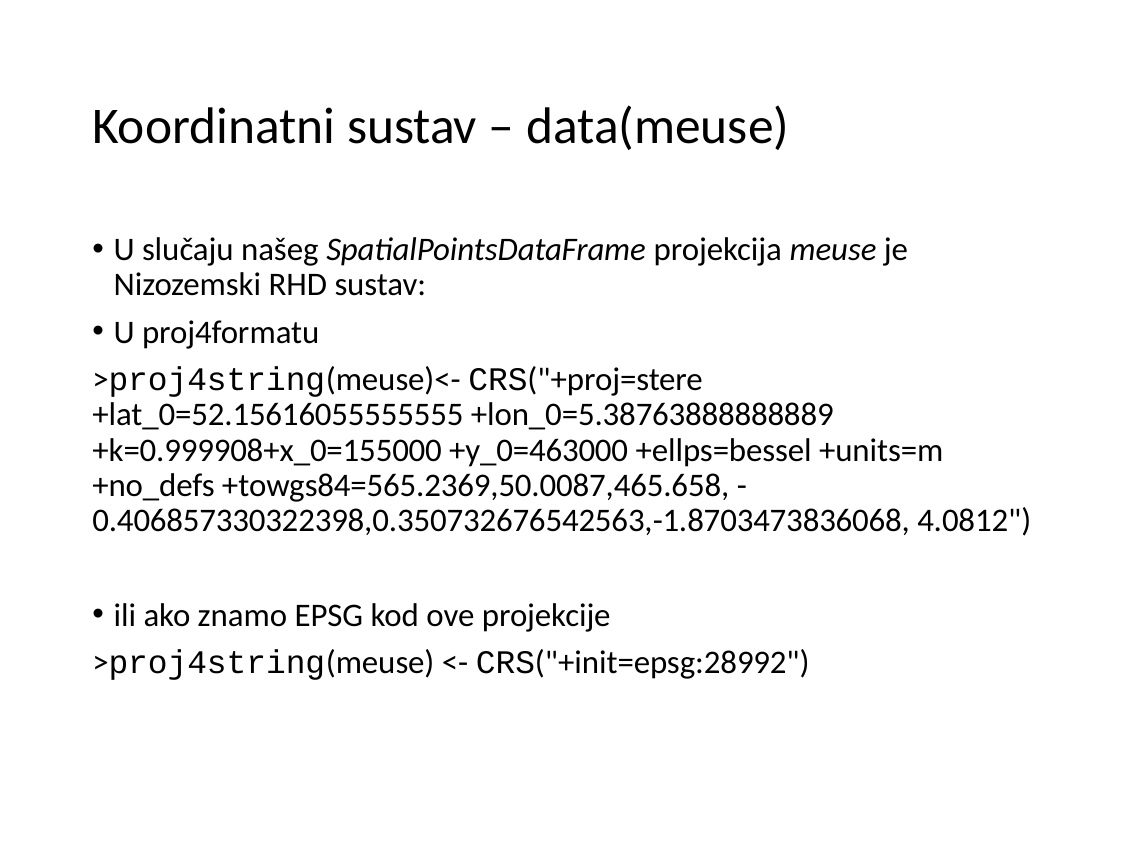

# Koordinatni sustav – data(meuse)
U slučaju našeg SpatialPointsDataFrame projekcija meuse je Nizozemski RHD sustav:
U proj4formatu
>proj4string(meuse)<- CRS("+proj=stere +lat_0=52.15616055555555 +lon_0=5.38763888888889 +k=0.999908+x_0=155000 +y_0=463000 +ellps=bessel +units=m +no_defs +towgs84=565.2369,50.0087,465.658, -0.406857330322398,0.350732676542563,-1.8703473836068, 4.0812")

ili ako znamo EPSG kod ove projekcije
>proj4string(meuse) <- CRS("+init=epsg:28992")